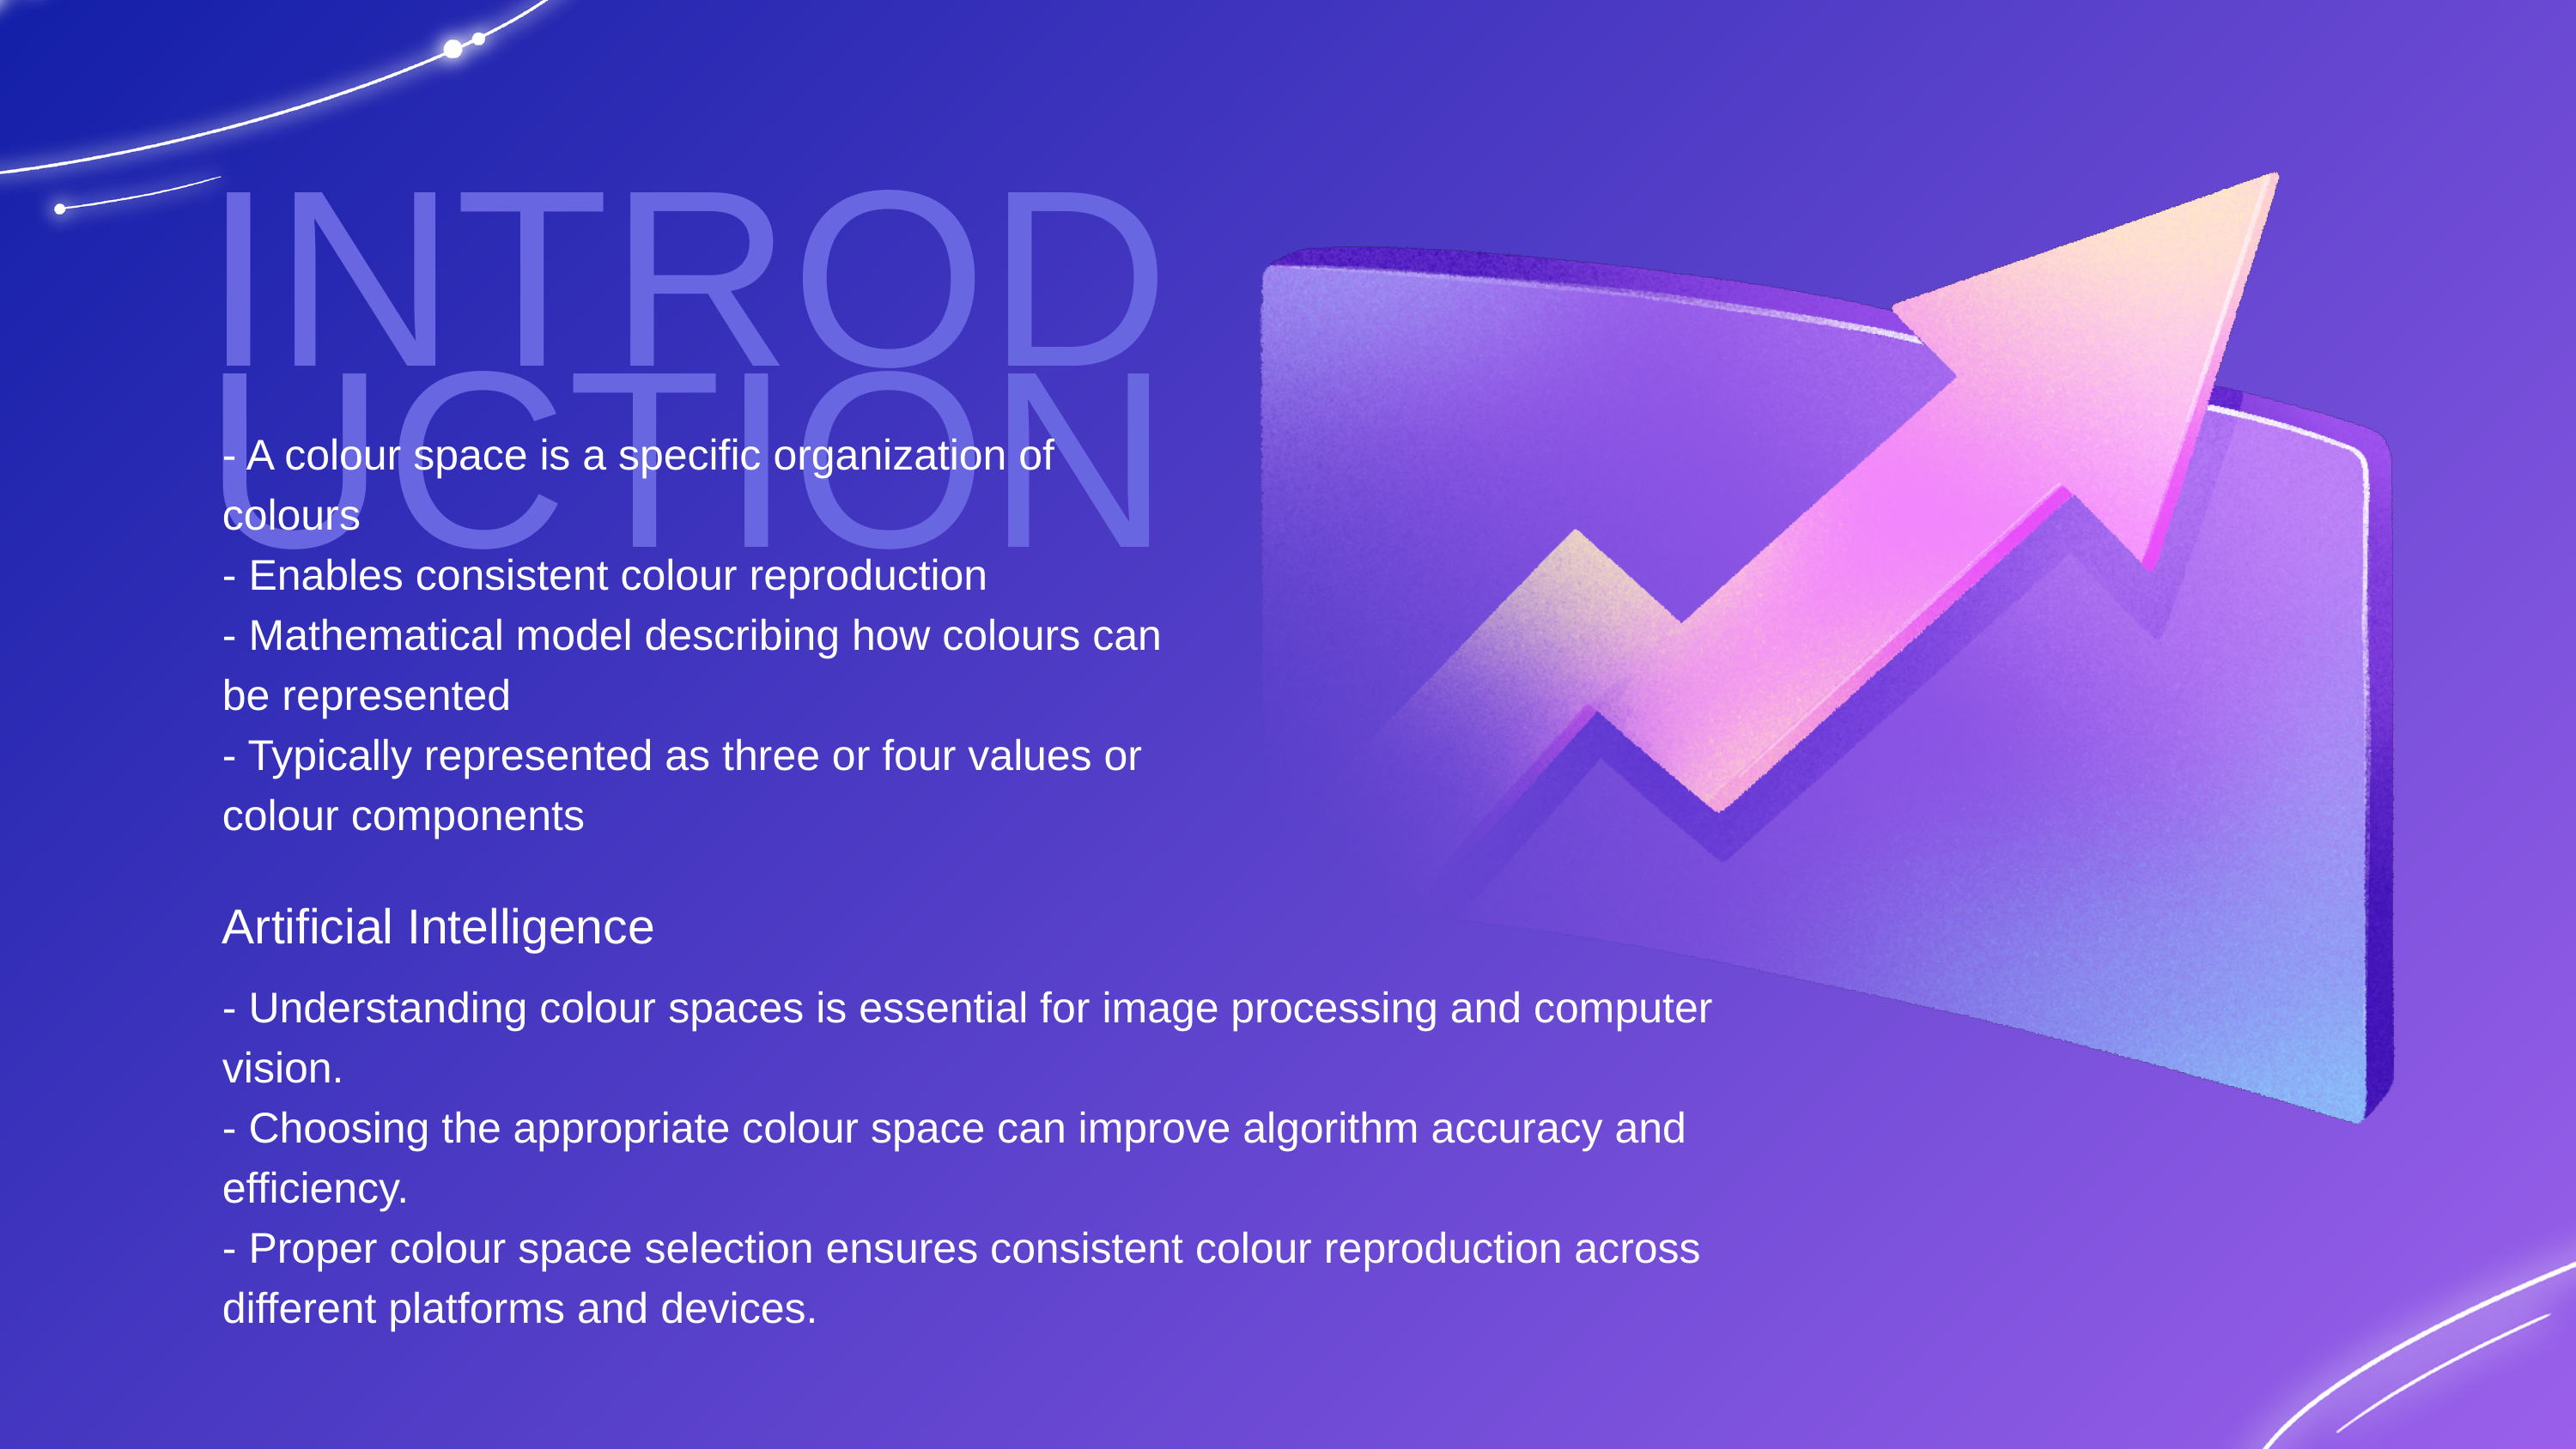

INTRODUCTION
- A colour space is a specific organization of colours
- Enables consistent colour reproduction
- Mathematical model describing how colours can be represented
- Typically represented as three or four values or colour components
Artificial Intelligence
- Understanding colour spaces is essential for image processing and computer vision.
- Choosing the appropriate colour space can improve algorithm accuracy and efficiency.
- Proper colour space selection ensures consistent colour reproduction across different platforms and devices.